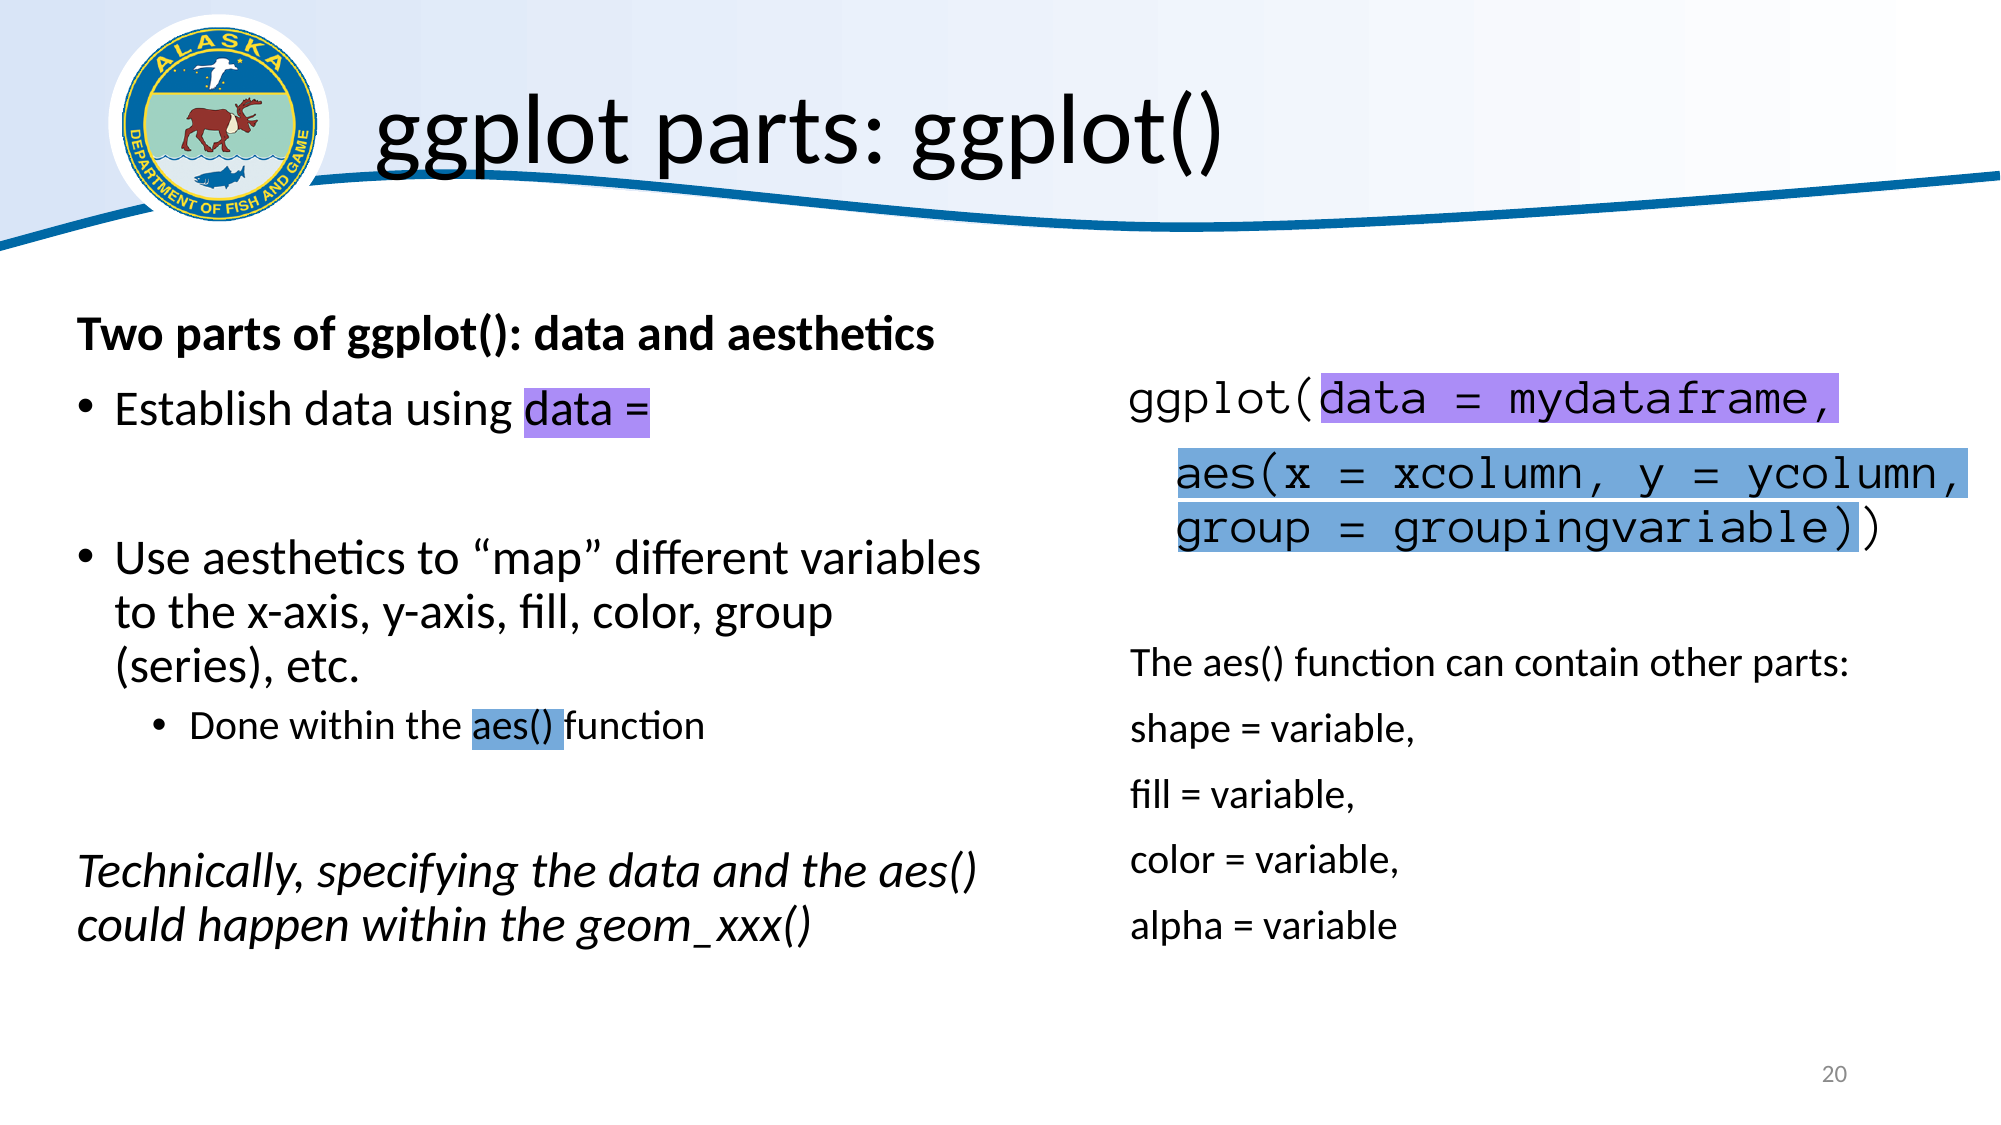

# ggplot parts: ggplot()
Two parts of ggplot(): data and aesthetics
Establish data using data =

Use aesthetics to “map” different variables to the x-axis, y-axis, fill, color, group (series), etc.
Done within the aes() function

Technically, specifying the data and the aes() could happen within the geom_xxx()
ggplot(data = mydataframe,
aes(x = xcolumn, y = ycolumn, group = groupingvariable))

The aes() function can contain other parts:
shape = variable,
fill = variable,
color = variable,
alpha = variable
20